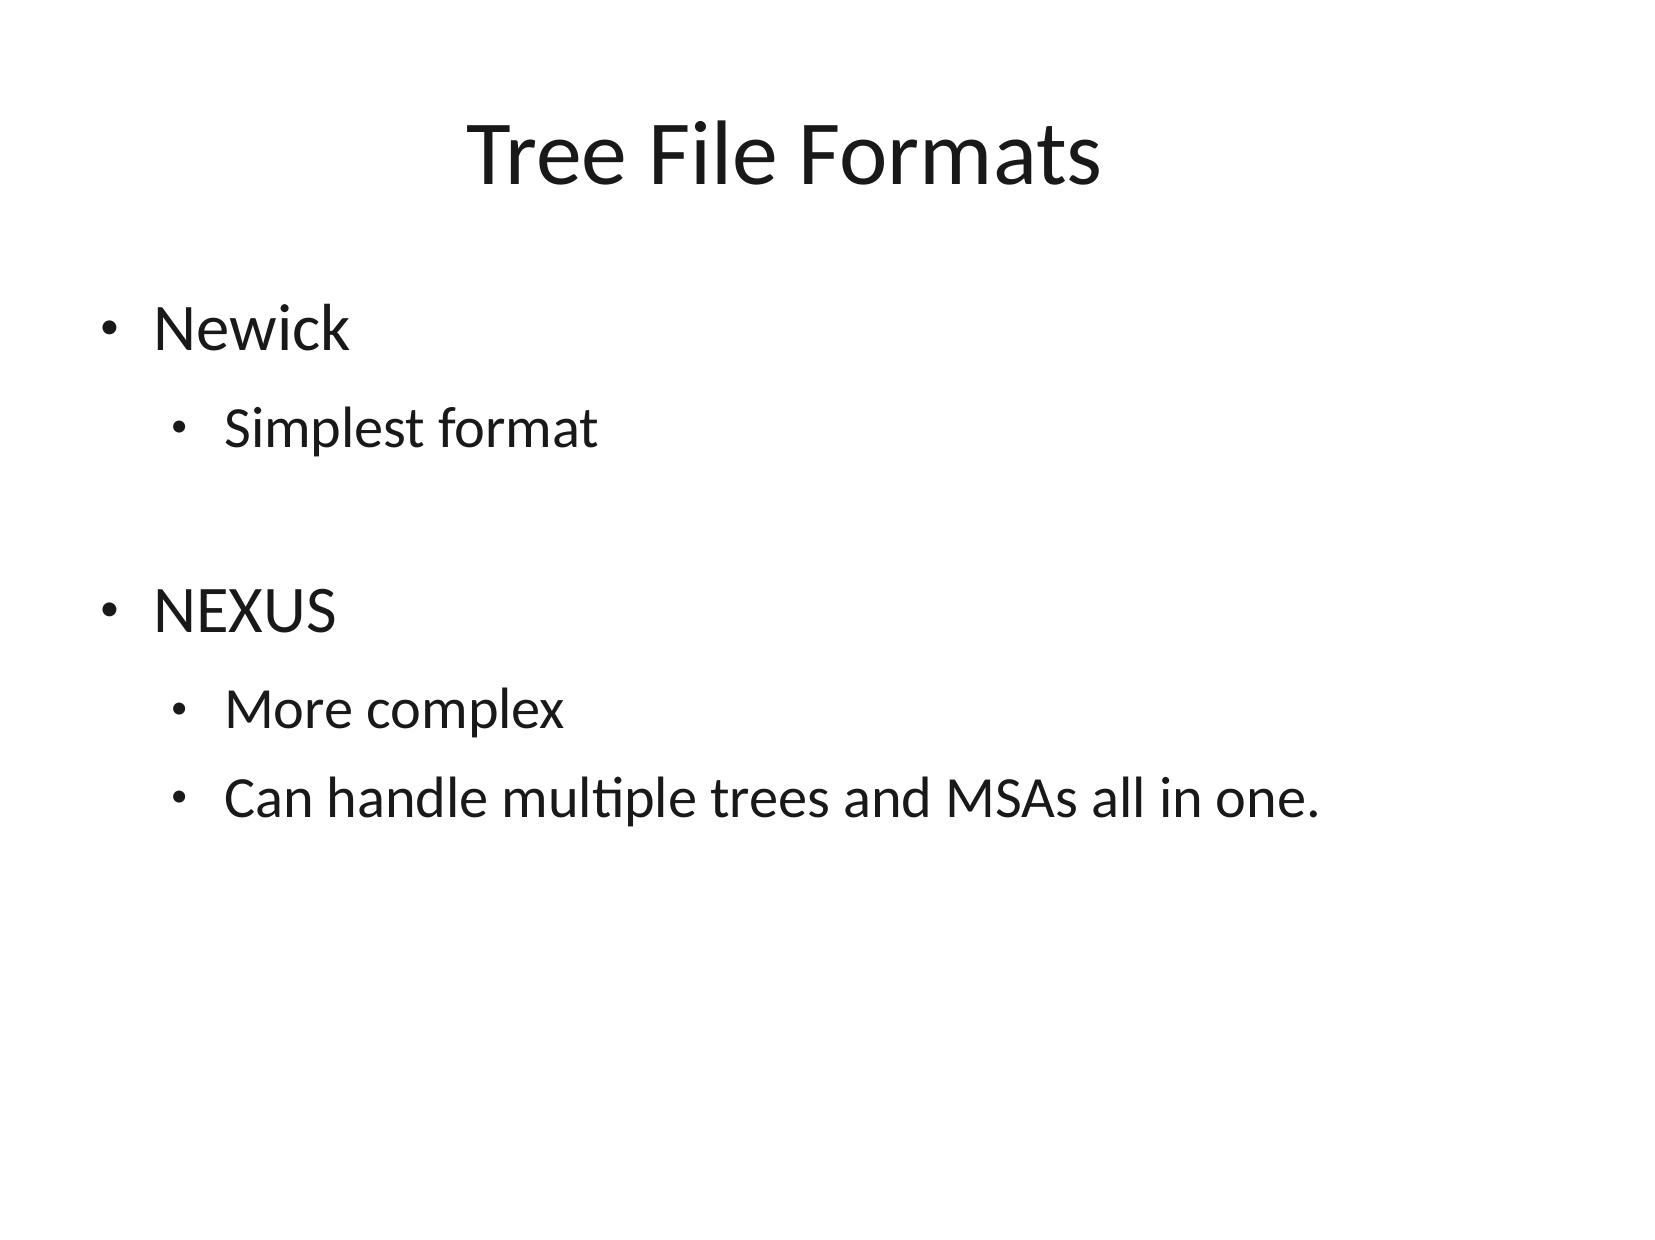

# Tree File Formats
Newick
●
Simplest format
●
NEXUS
●
More complex
Can handle multiple trees and MSAs all in one.
●
●